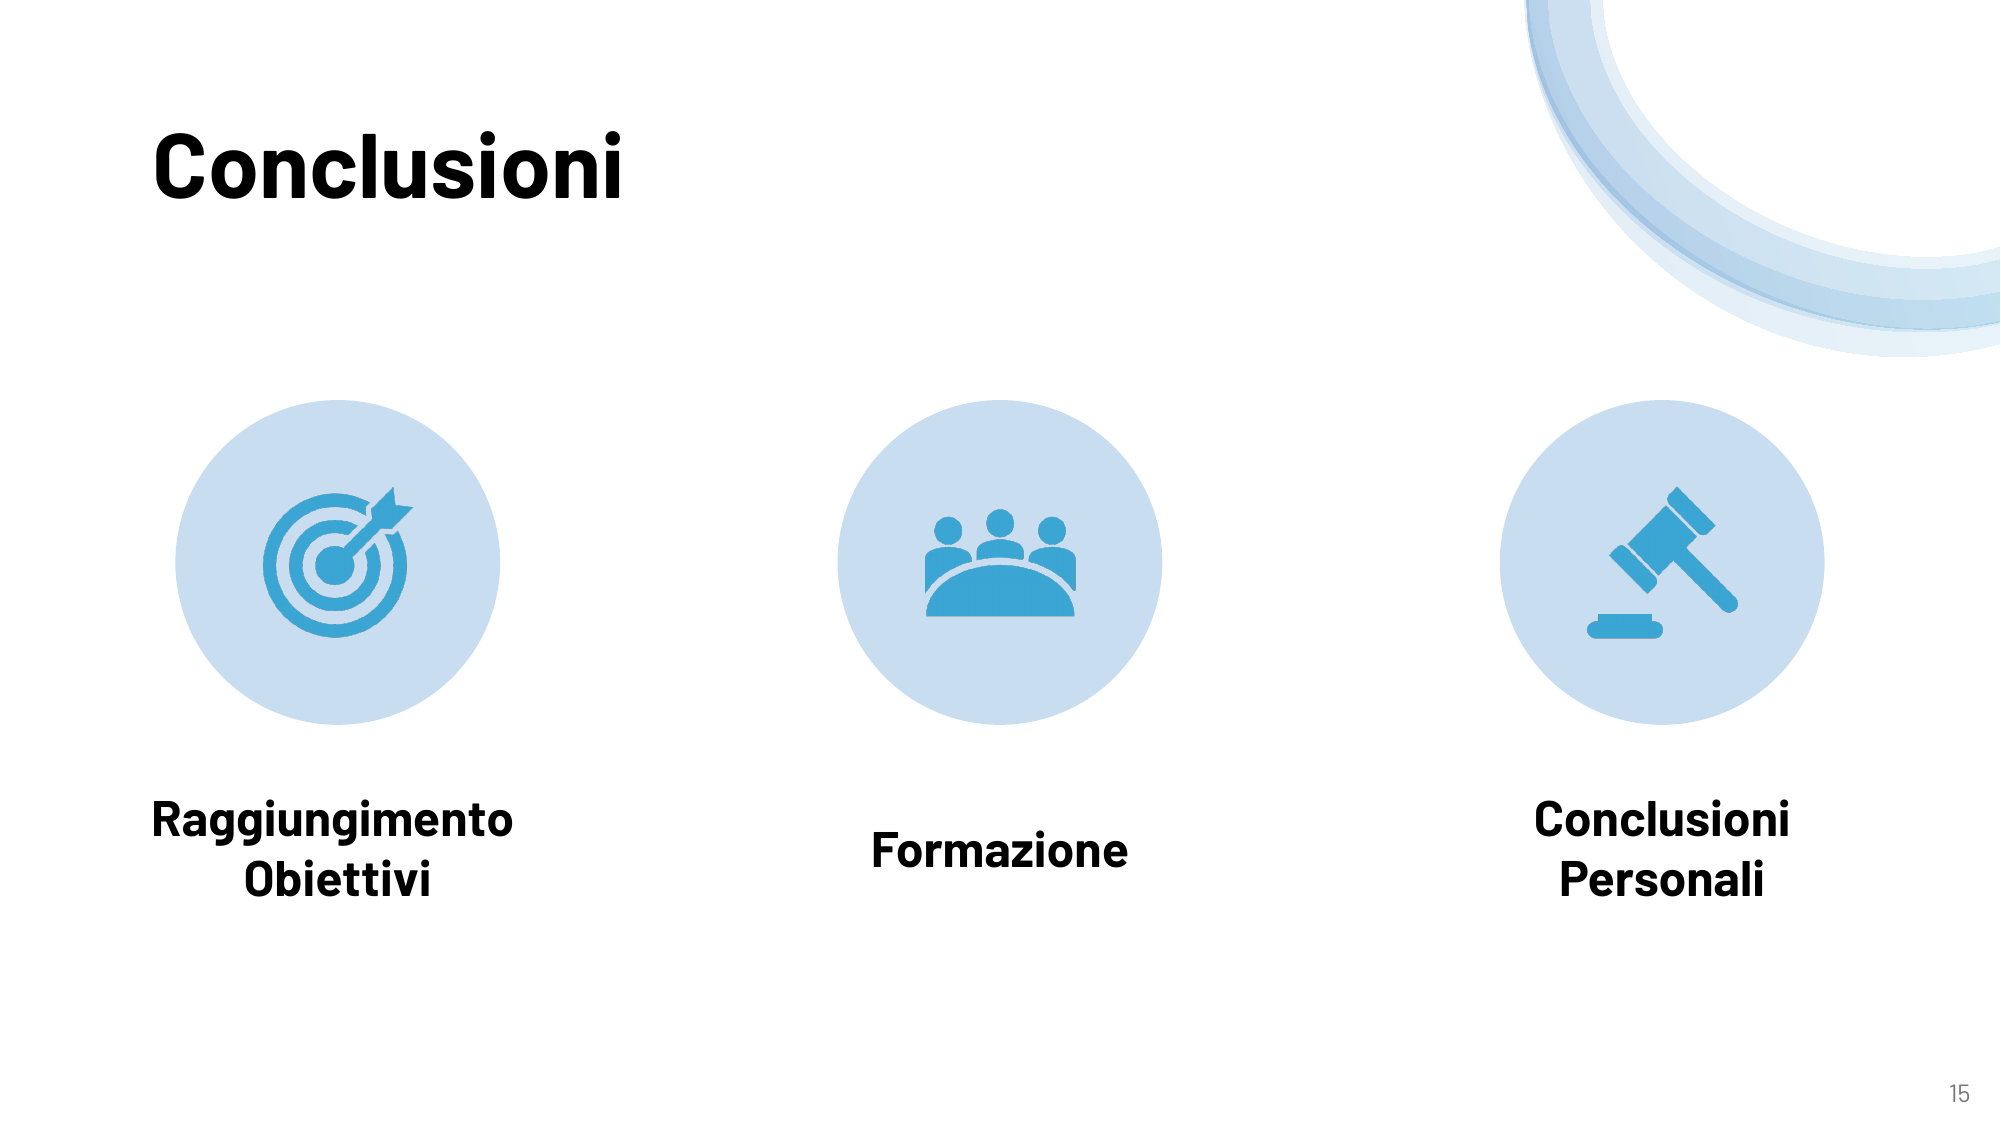

# Conclusioni

Raggiungimento
Obiettivi

Formazione

Conclusioni
Personali
15